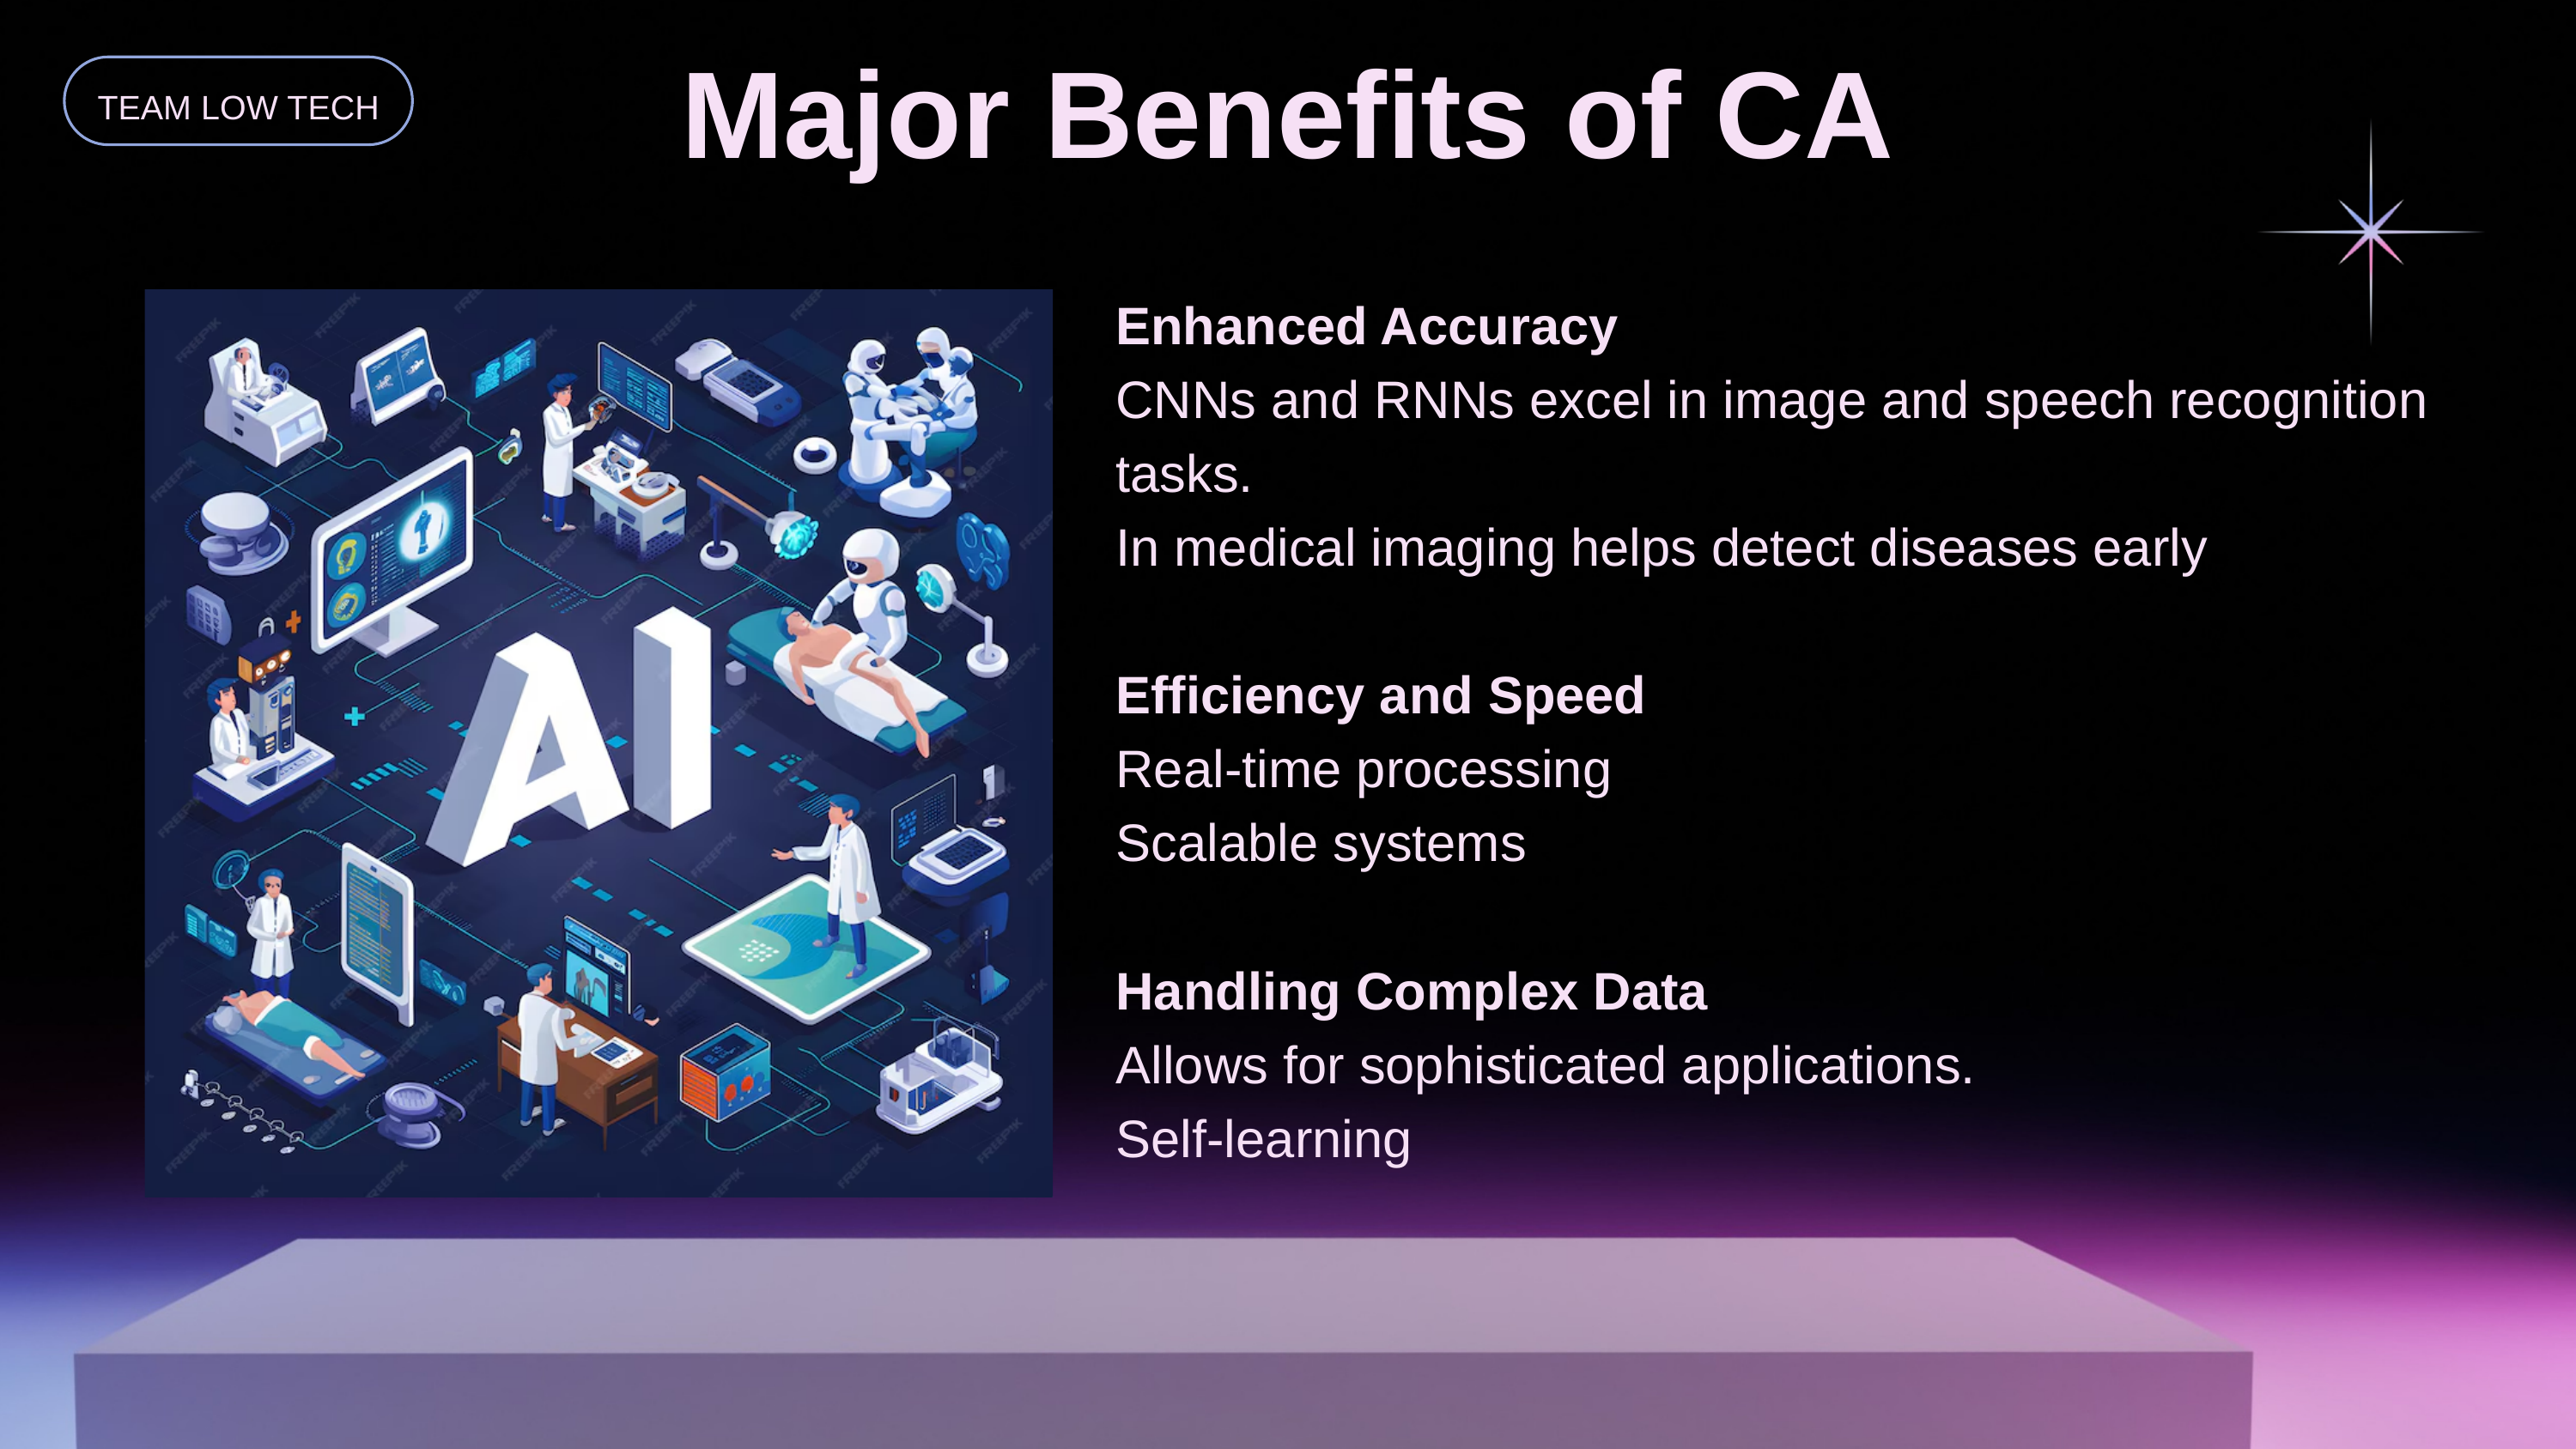

TEAM LOW TECH
Major Benefits of CA

Enhanced Accuracy
CNNs and RNNs excel in image and speech recognition tasks.
In medical imaging helps detect diseases early

Efficiency and Speed
Real-time processing
Scalable systems

Handling Complex Data
Allows for sophisticated applications.
Self-learning